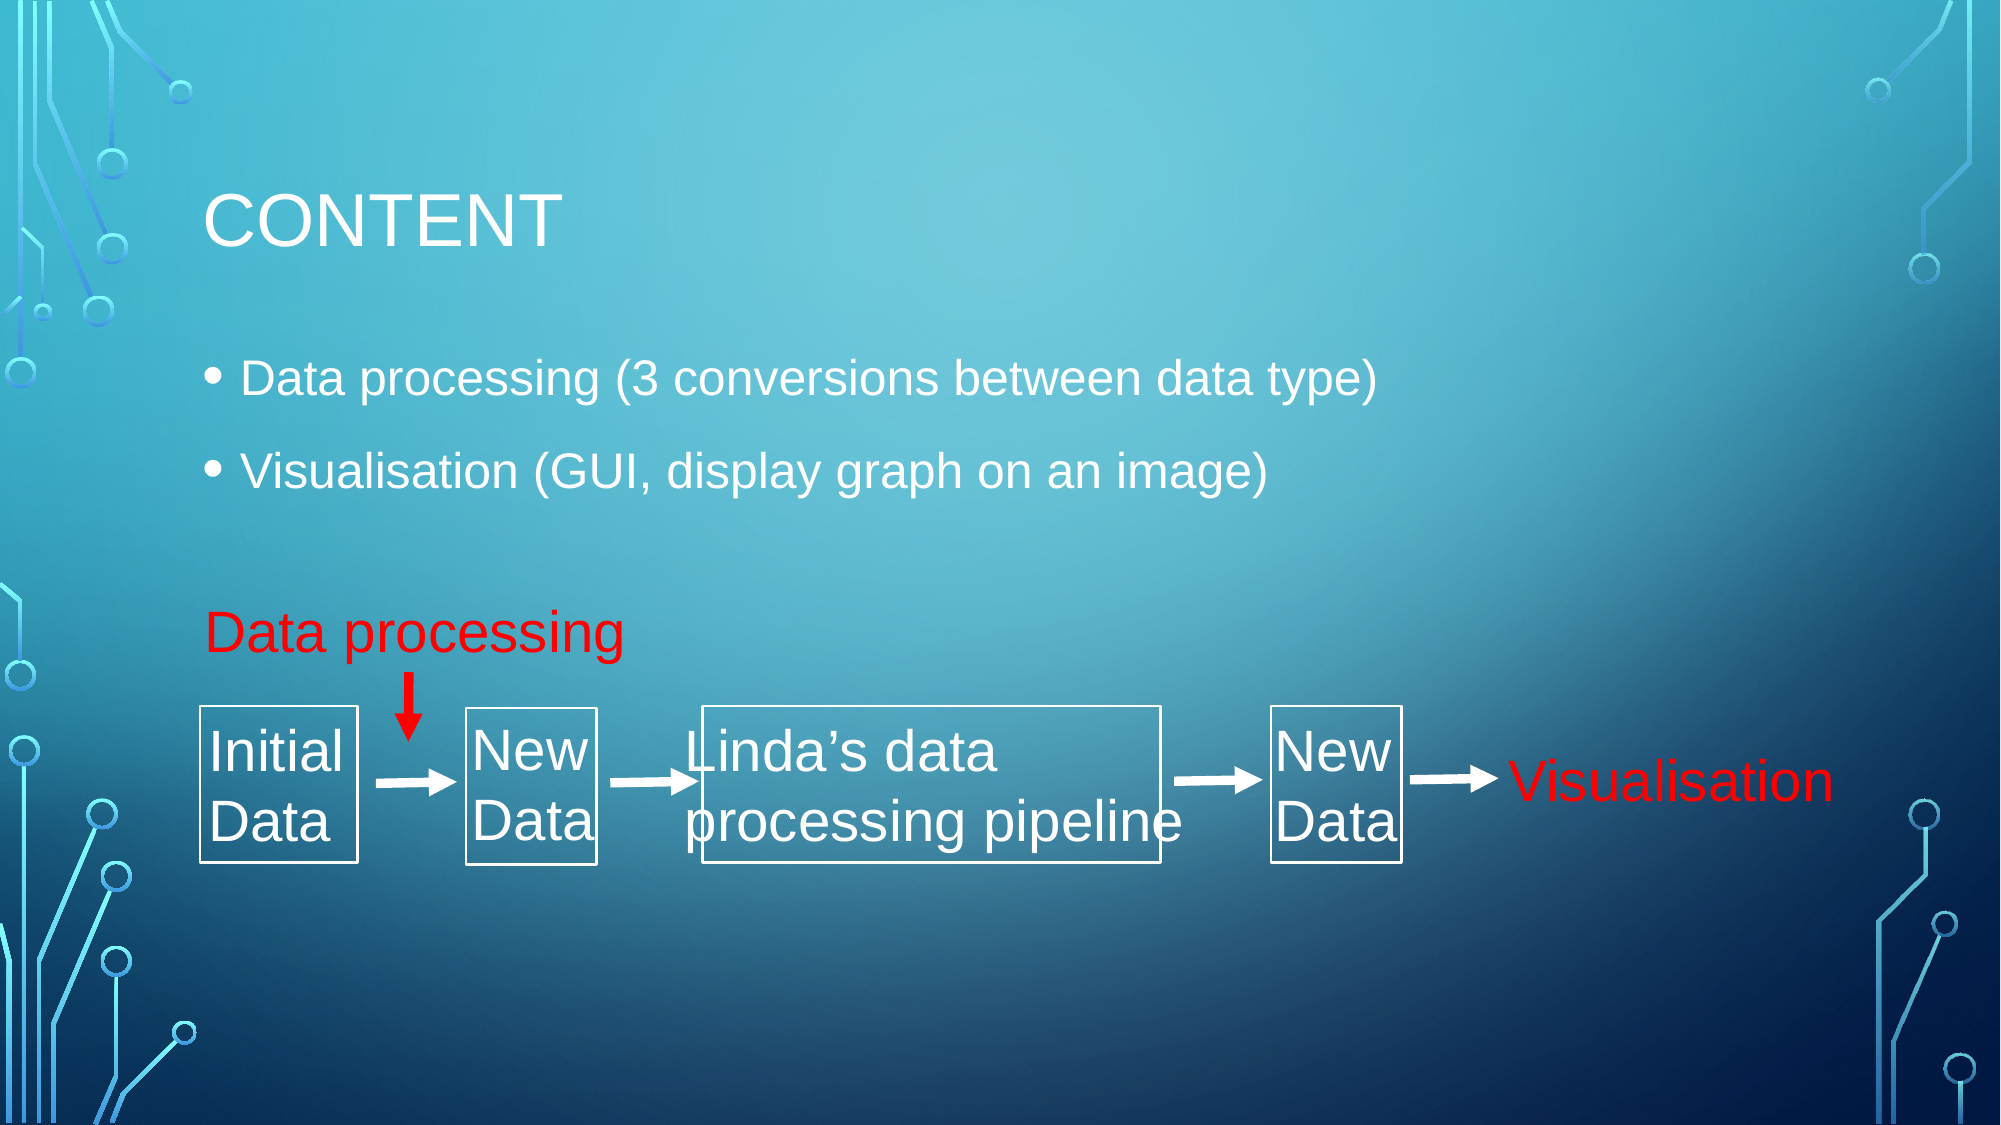

# Content
Data processing (3 conversions between data type)
Visualisation (GUI, display graph on an image)
Data processing
New
Data

Linda’s data
processing pipeline

New
Data

Initial
Data

Visualisation